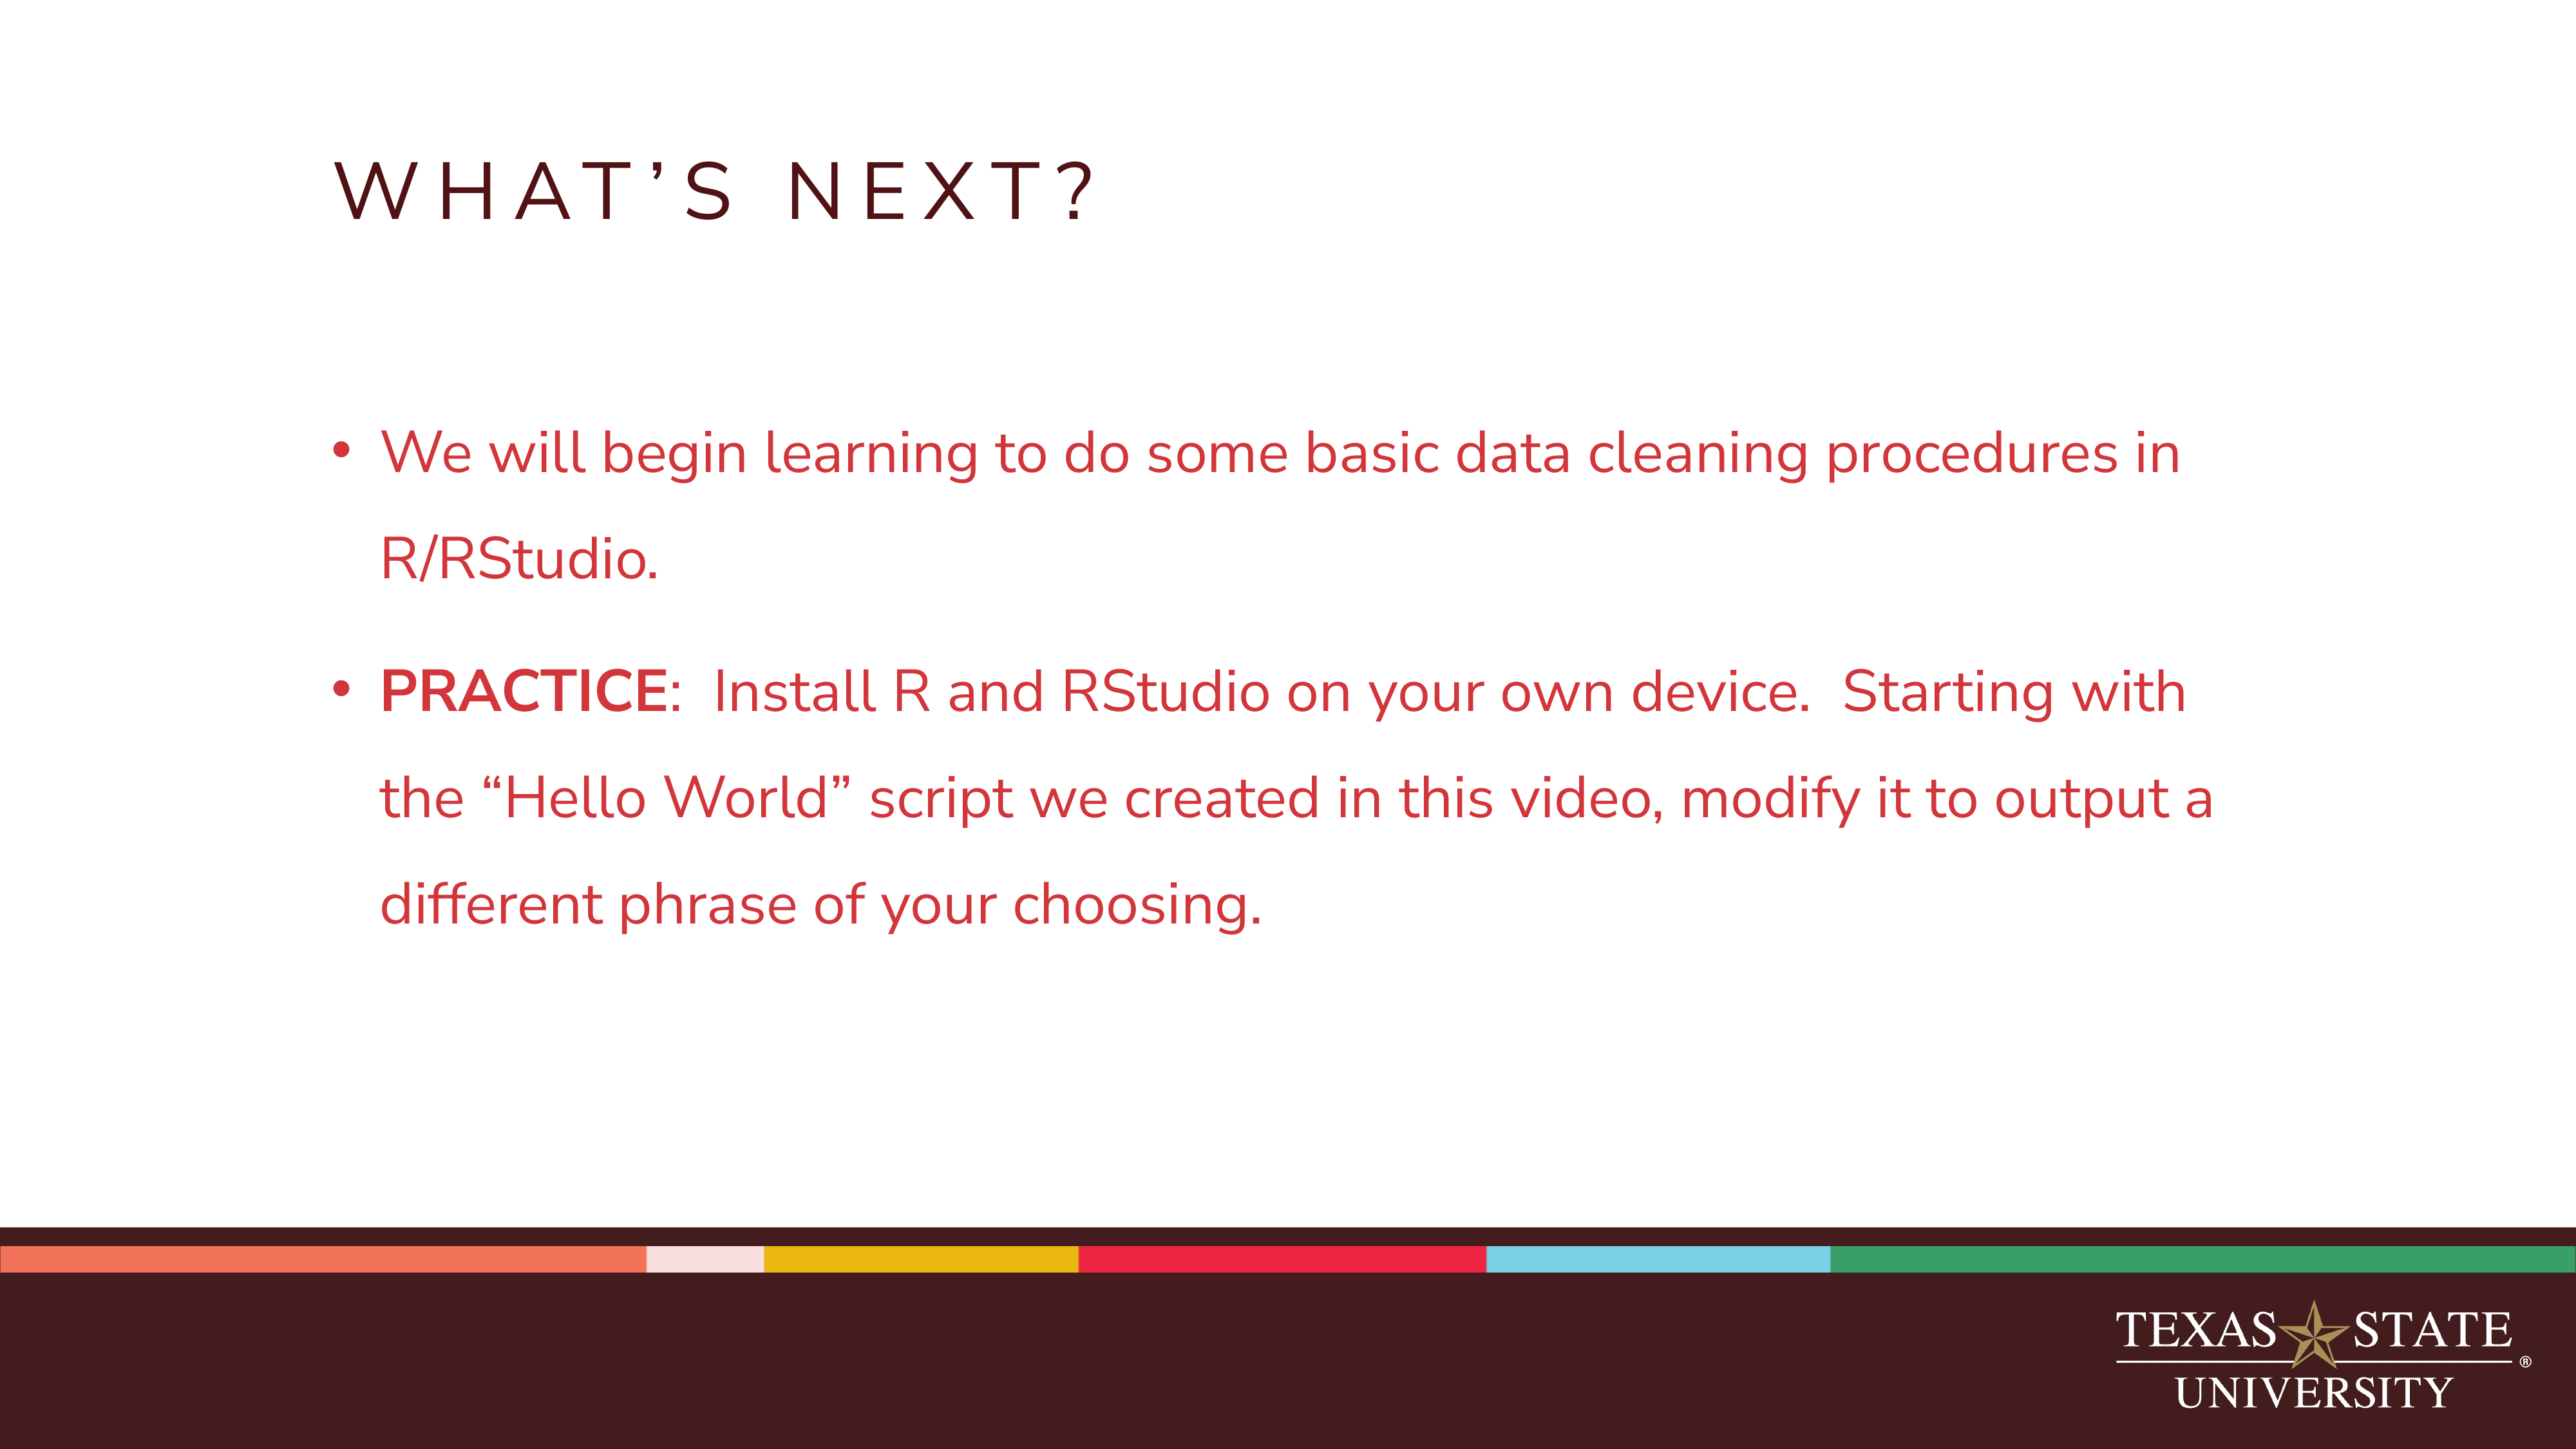

# WHAT’S NEXT?
We will begin learning to do some basic data cleaning procedures in R/RStudio.
PRACTICE:  Install R and RStudio on your own device.  Starting with the “Hello World” script we created in this video, modify it to output a different phrase of your choosing.